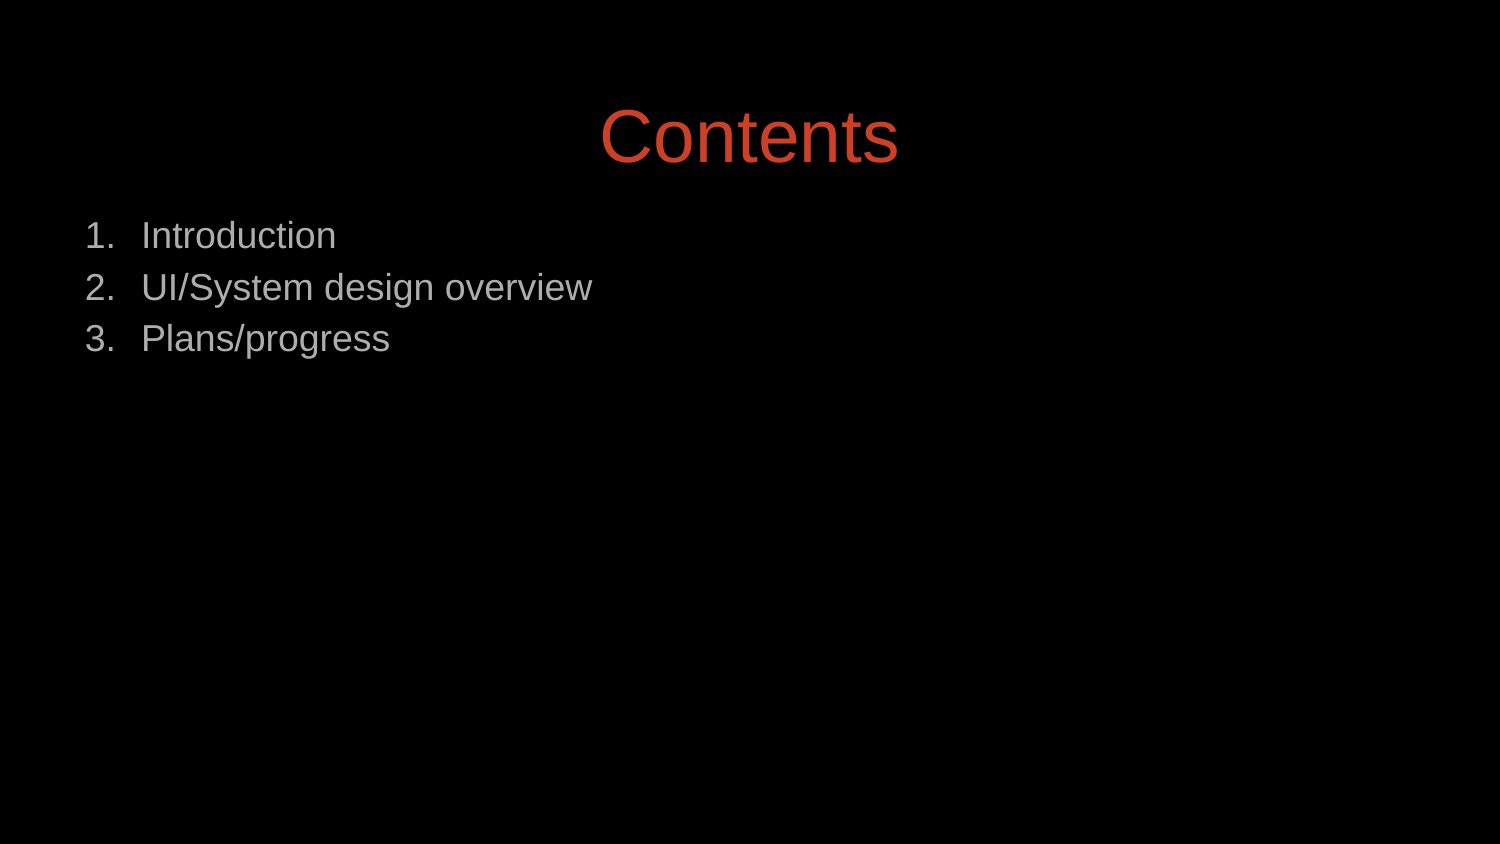

# Contents
Introduction
UI/System design overview
Plans/progress